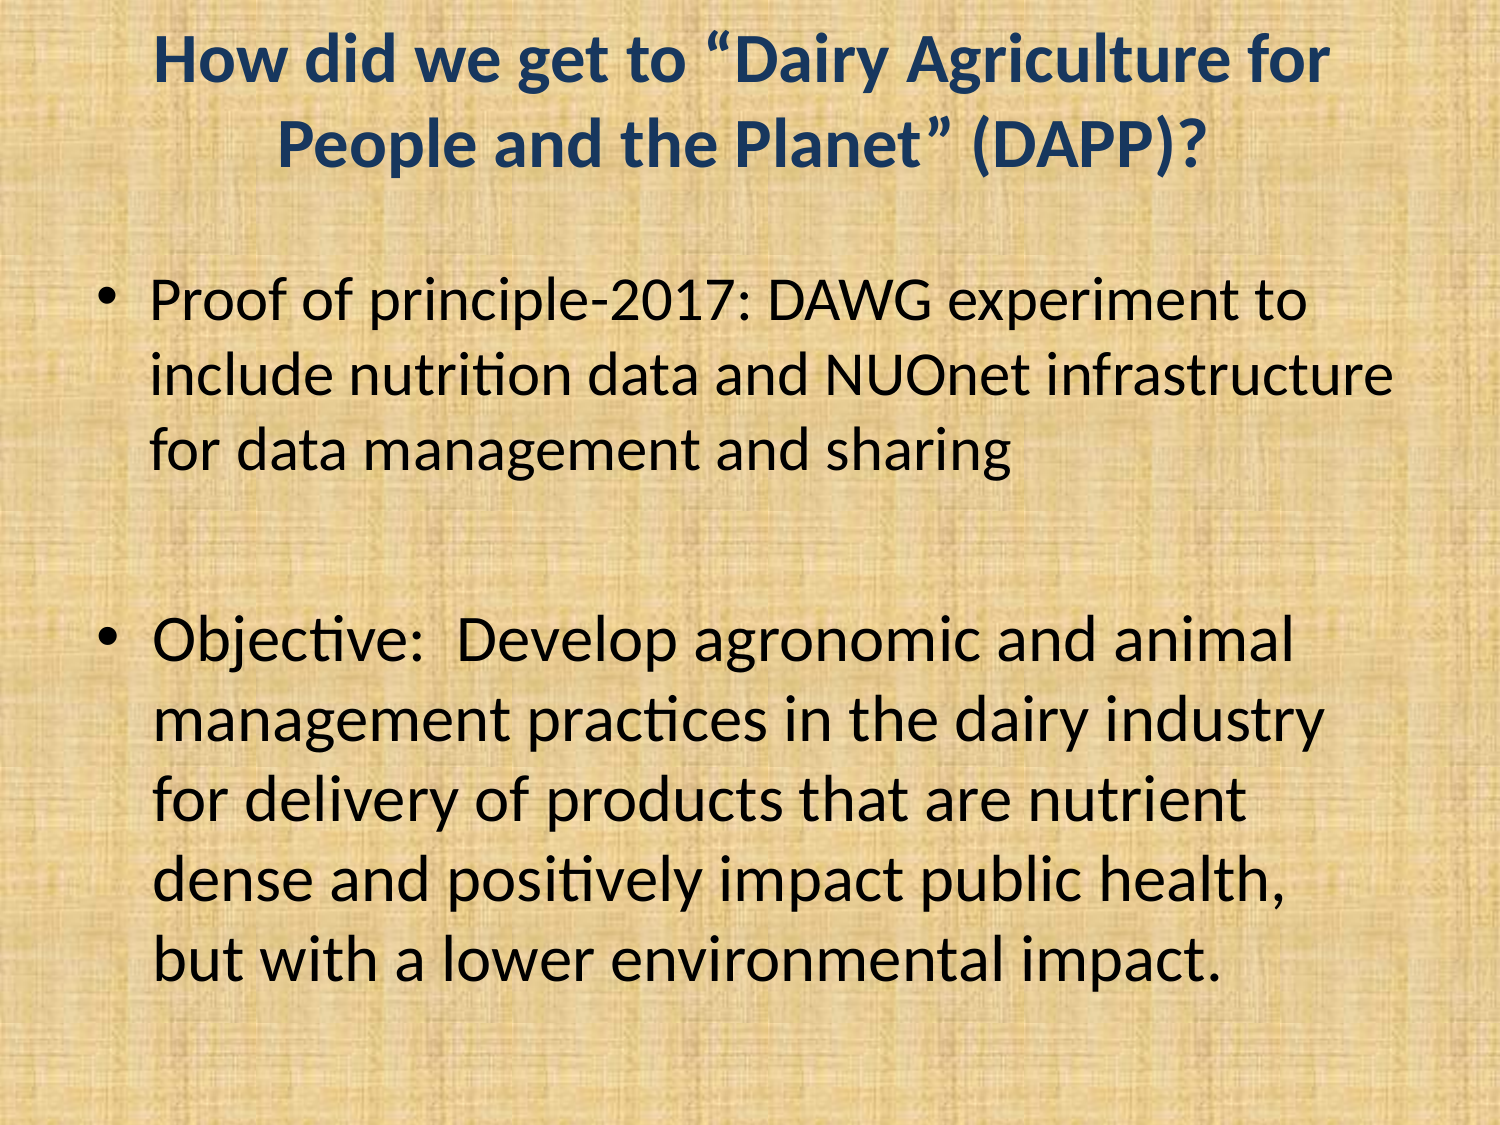

# How did we get to “Dairy Agriculture for People and the Planet” (DAPP)?
Proof of principle-2017: DAWG experiment to include nutrition data and NUOnet infrastructure for data management and sharing
Objective:  Develop agronomic and animal management practices in the dairy industry for delivery of products that are nutrient dense and positively impact public health, but with a lower environmental impact.